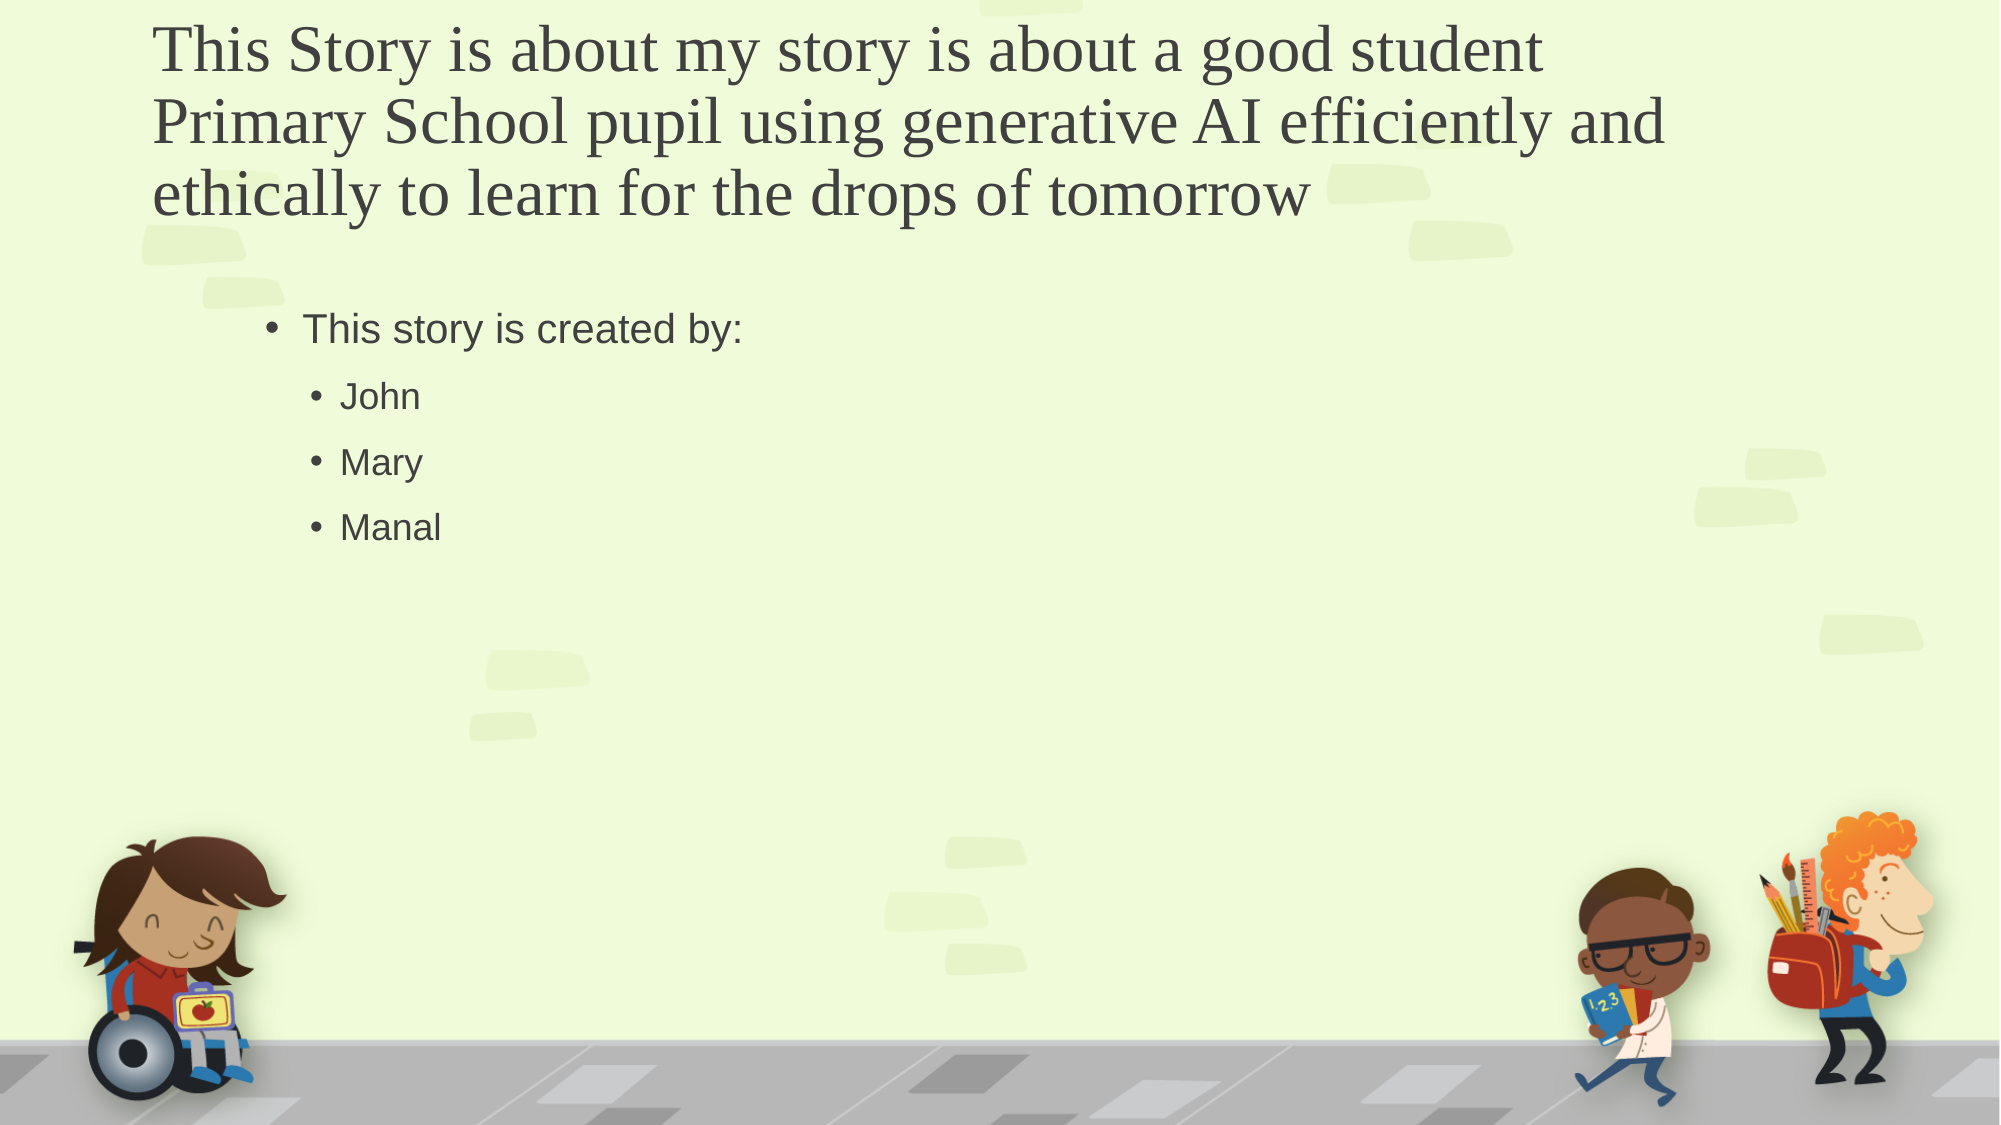

# This Story is about my story is about a good student Primary School pupil using generative AI efficiently and ethically to learn for the drops of tomorrow
This story is created by:
John
Mary
Manal